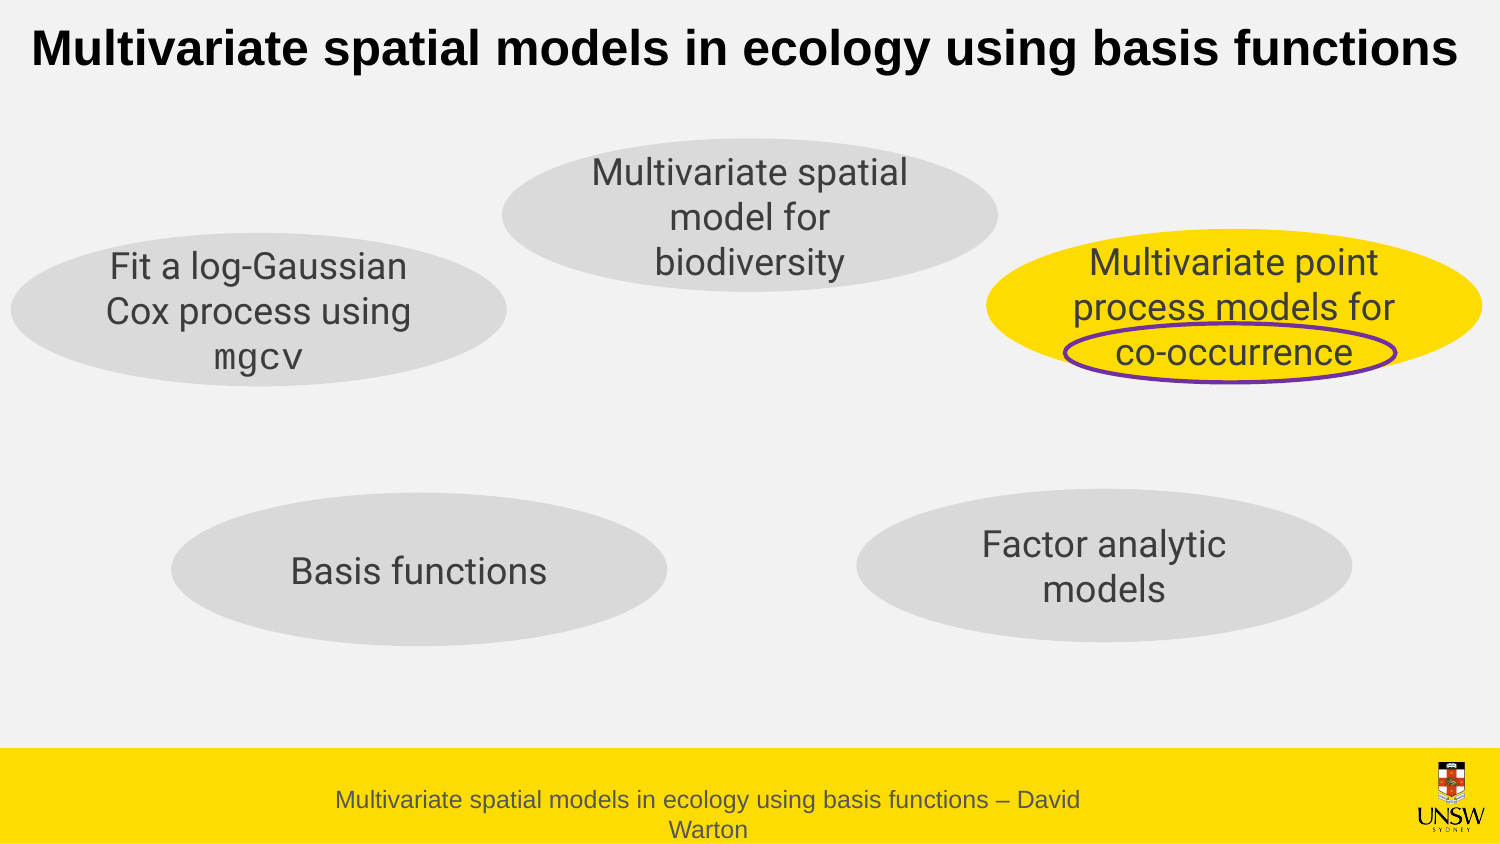

Multivariate spatial models in ecology using basis functions
Multivariate spatial model for biodiversity
Multivariate point process models for co-occurrence
Fit a log-Gaussian Cox process using mgcv

Factor analytic models
Basis functions